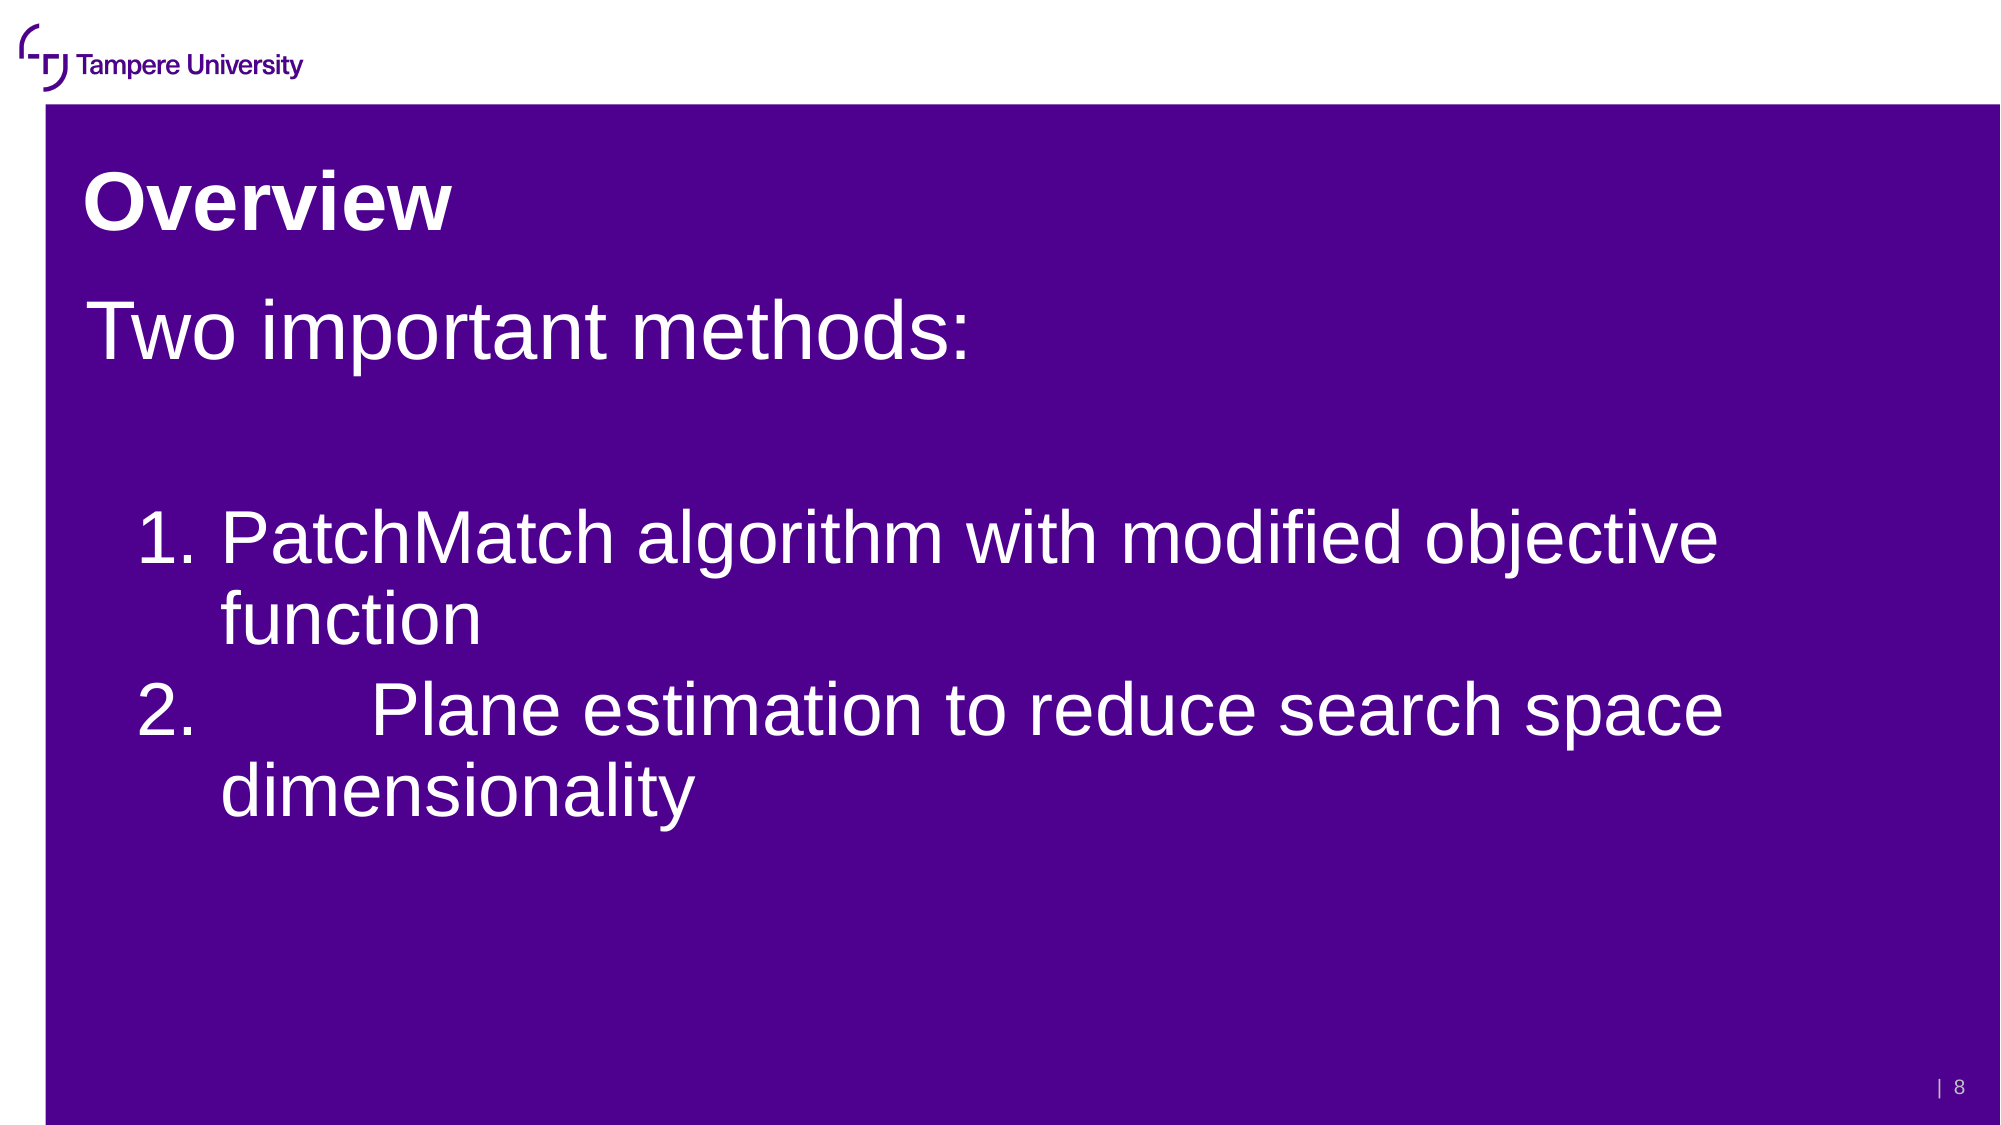

# Overview
Two important methods:

PatchMatch algorithm with modified objective function
	Plane estimation to reduce search space dimensionality

|  8